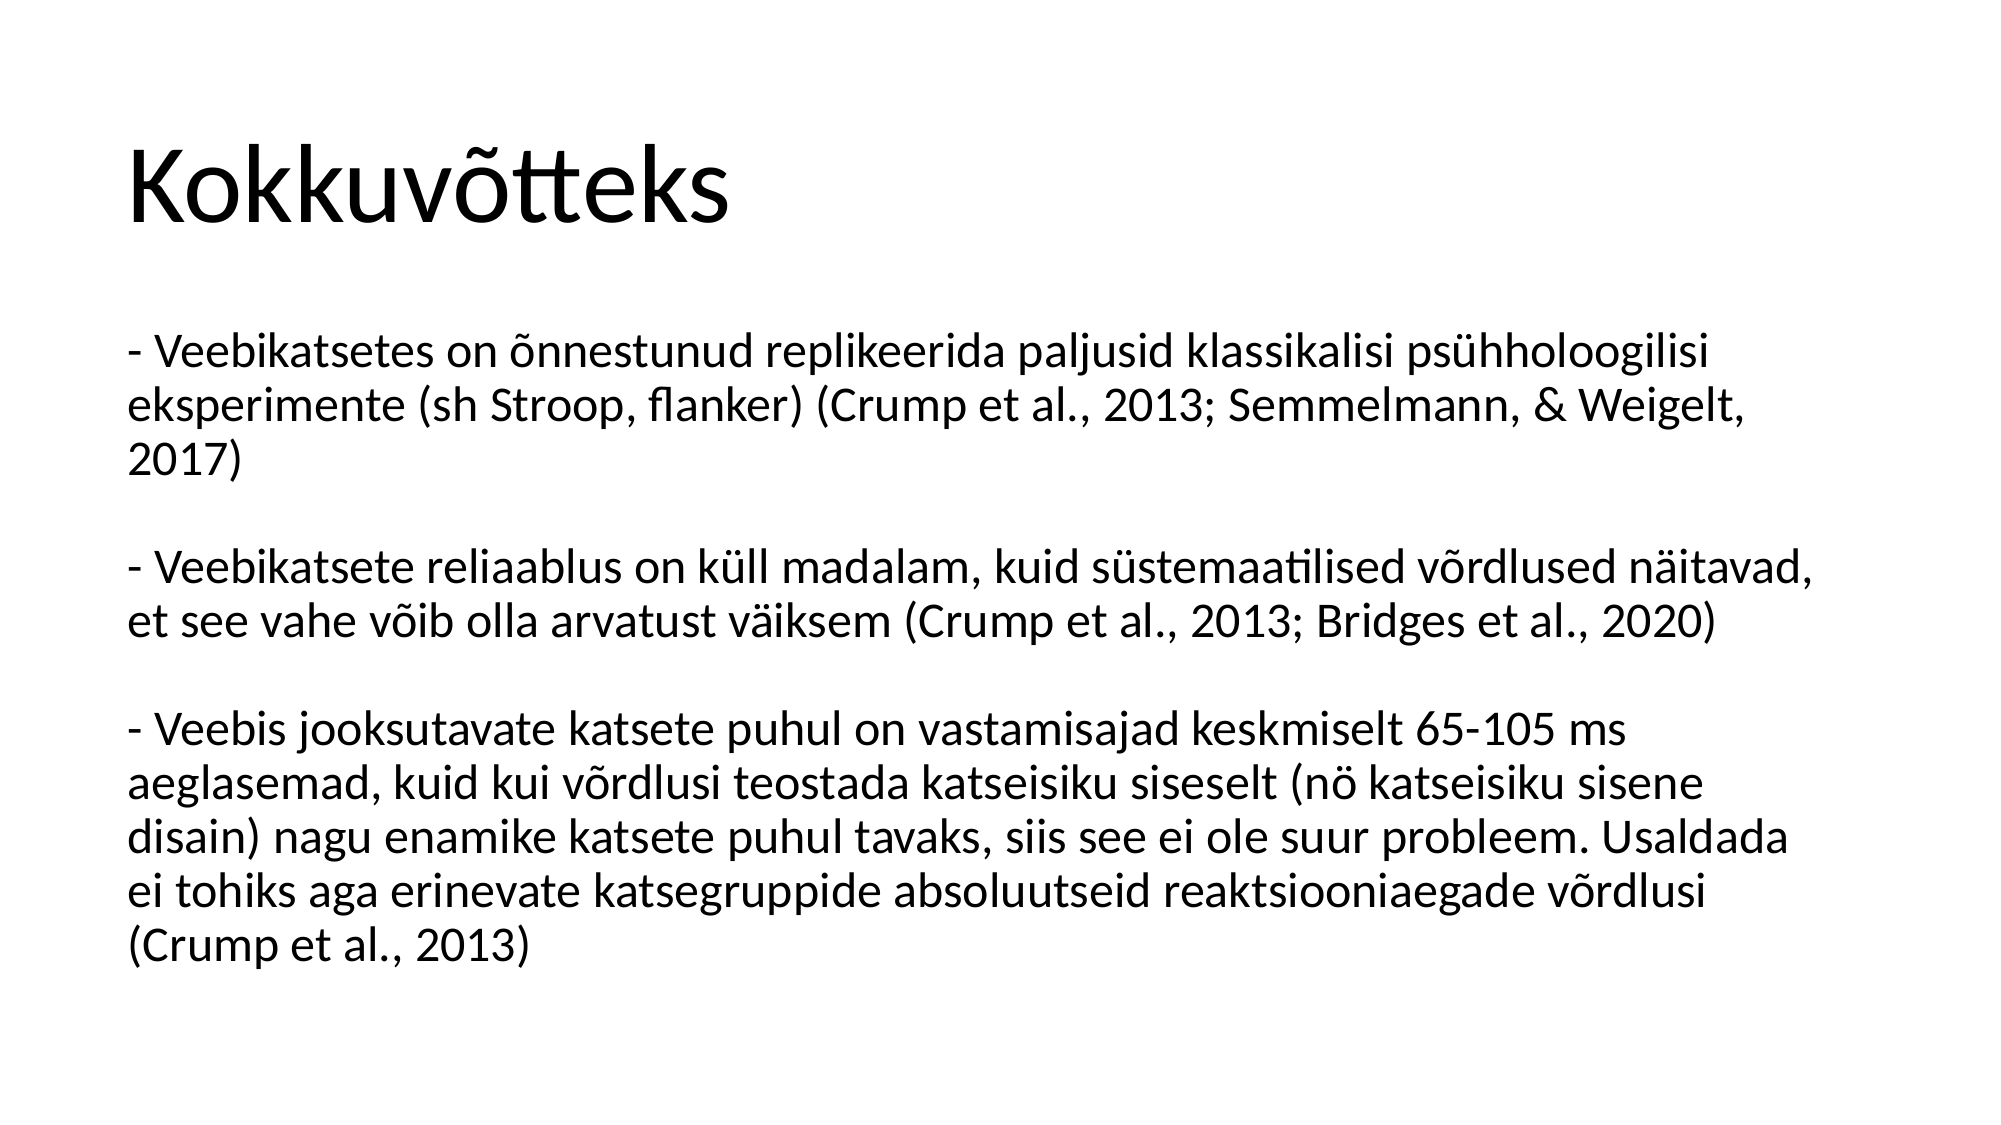

Kokkuvõtteks
# - Veebikatsetes on õnnestunud replikeerida paljusid klassikalisi psühholoogilisi eksperimente (sh Stroop, flanker) (Crump et al., 2013; Semmelmann, & Weigelt, 2017) - Veebikatsete reliaablus on küll madalam, kuid süstemaatilised võrdlused näitavad, et see vahe võib olla arvatust väiksem (Crump et al., 2013; Bridges et al., 2020) - Veebis jooksutavate katsete puhul on vastamisajad keskmiselt 65-105 ms aeglasemad, kuid kui võrdlusi teostada katseisiku siseselt (nö katseisiku sisene disain) nagu enamike katsete puhul tavaks, siis see ei ole suur probleem. Usaldada ei tohiks aga erinevate katsegruppide absoluutseid reaktsiooniaegade võrdlusi (Crump et al., 2013)